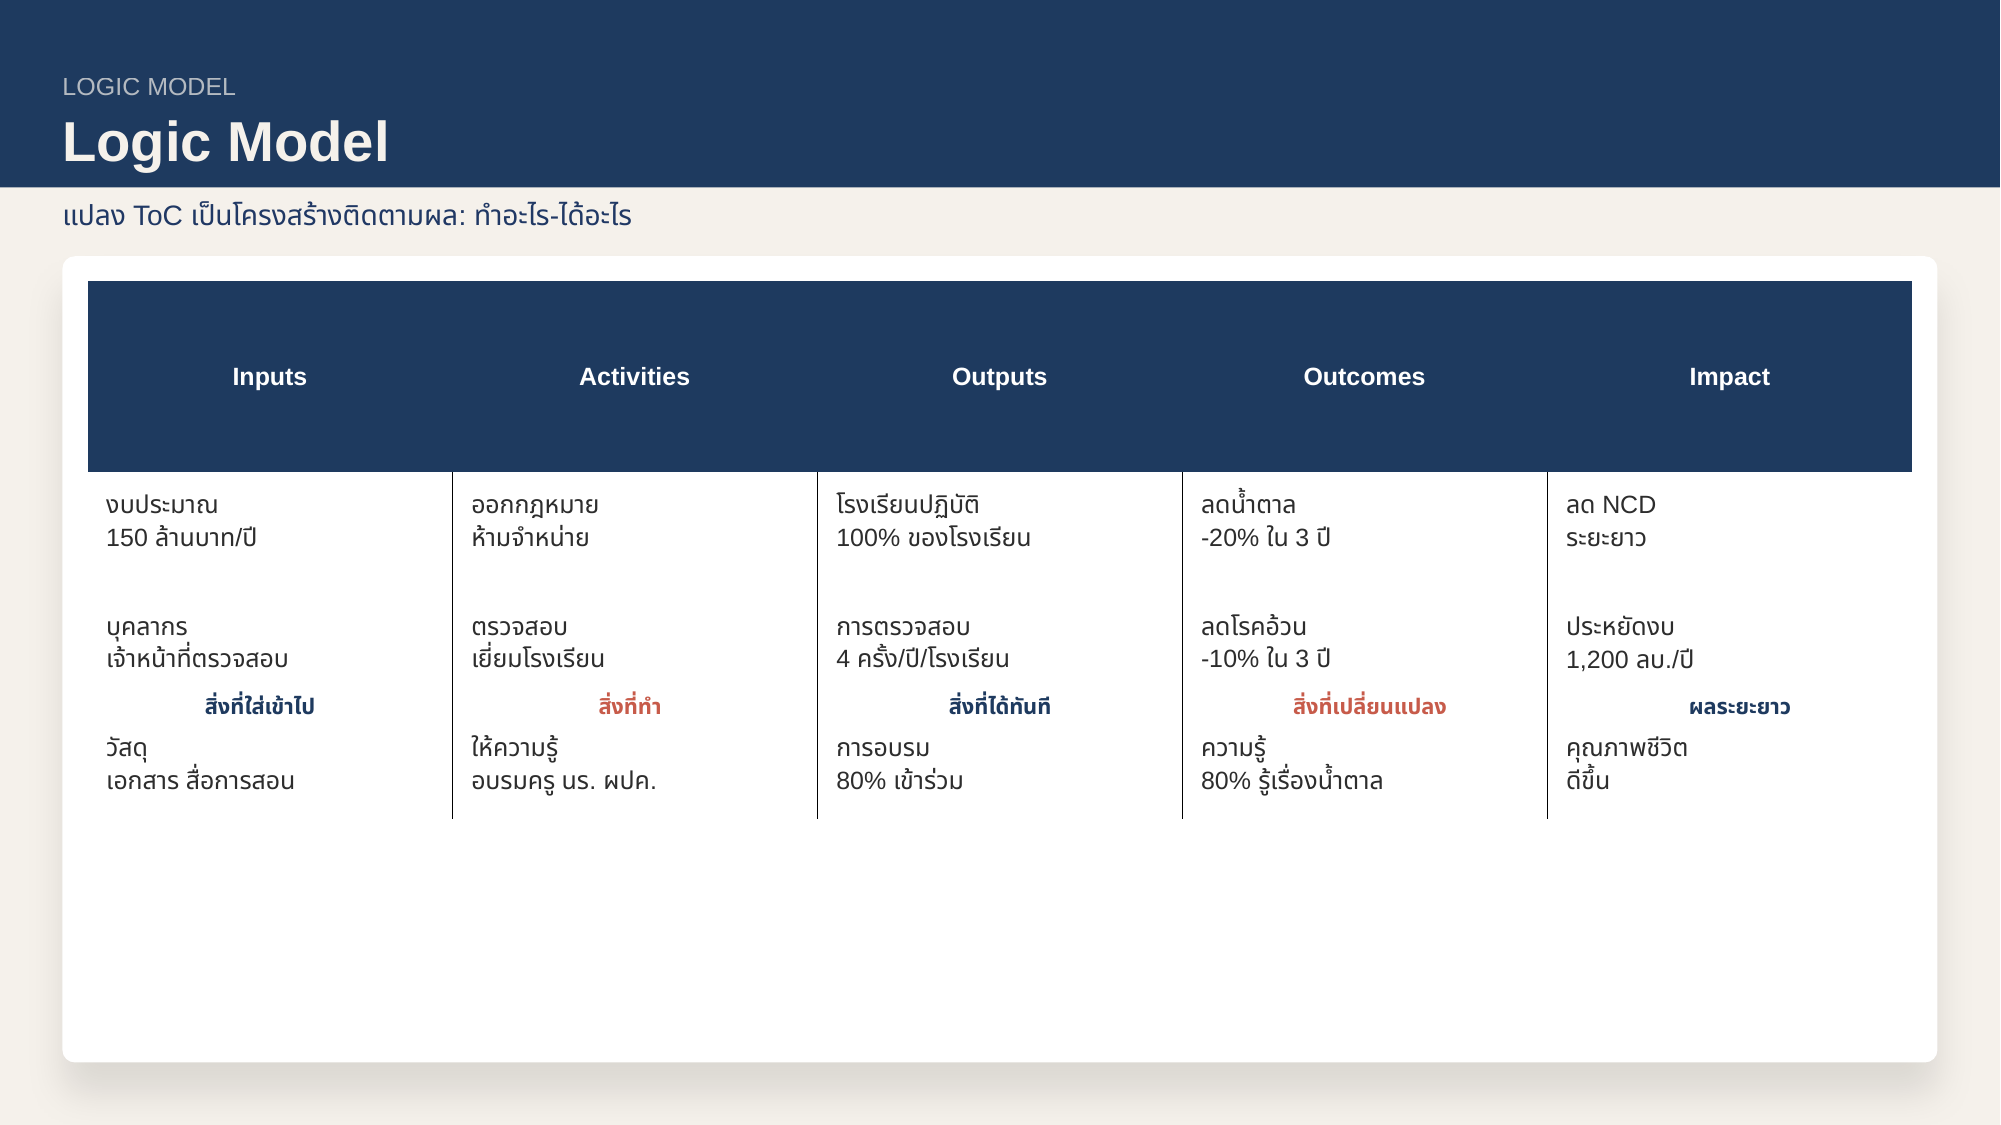

LOGIC MODEL
Logic Model
แปลง ToC เป็นโครงสร้างติดตามผล: ทำอะไร-ได้อะไร

| Inputs | Activities | Outputs | Outcomes | Impact |
| --- | --- | --- | --- | --- |
| งบประมาณ 150 ล้านบาท/ปี บุคลากร เจ้าหน้าที่ตรวจสอบ วัสดุ เอกสาร สื่อการสอน | ออกกฎหมาย ห้ามจำหน่าย ตรวจสอบ เยี่ยมโรงเรียน ให้ความรู้ อบรมครู นร. ผปค. | โรงเรียนปฏิบัติ 100% ของโรงเรียน การตรวจสอบ 4 ครั้ง/ปี/โรงเรียน การอบรม 80% เข้าร่วม | ลดน้ำตาล -20% ใน 3 ปี ลดโรคอ้วน -10% ใน 3 ปี ความรู้ 80% รู้เรื่องน้ำตาล | ลด NCD ระยะยาว ประหยัดงบ 1,200 ลบ./ปี คุณภาพชีวิต ดีขึ้น |
สิ่งที่ใส่เข้าไป
สิ่งที่ทำ
สิ่งที่ได้ทันที
สิ่งที่เปลี่ยนแปลง
ผลระยะยาว